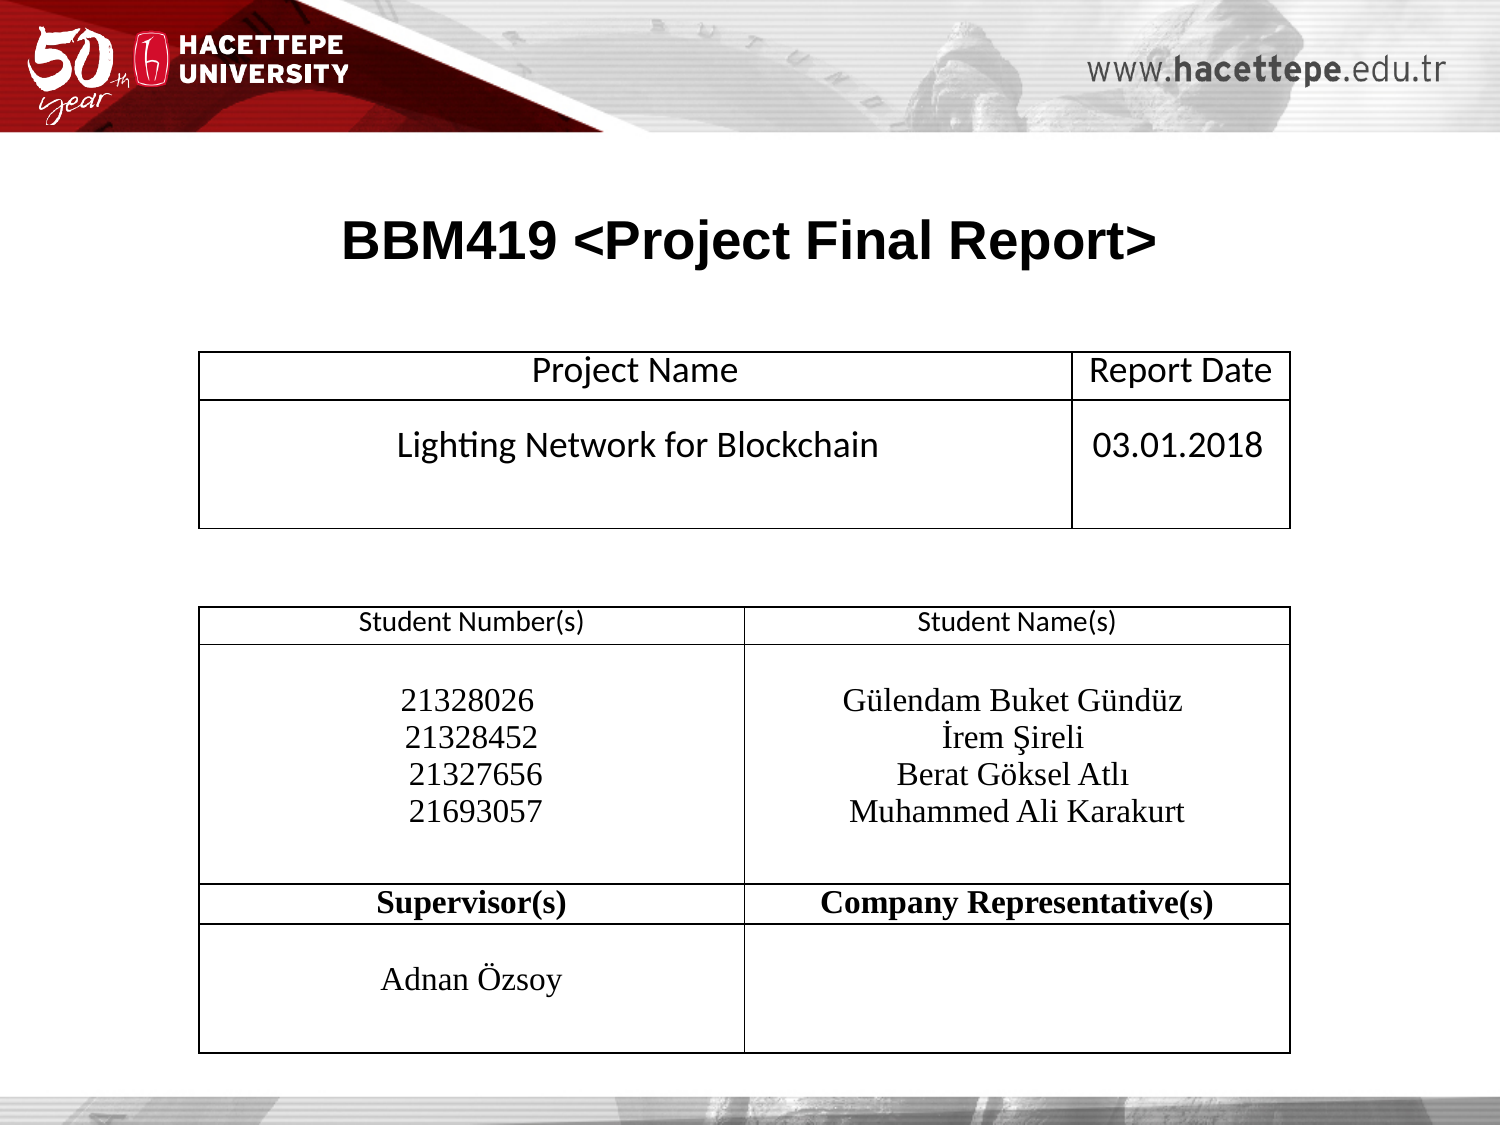

BBM419 <Project Final Report>
| Project Name | Report Date |
| --- | --- |
| Lighting Network for Blockchain | 03.01.2018 |
| Student Number(s) | Student Name(s) |
| --- | --- |
| 21328026 21328452 21327656 21693057 | Gülendam Buket Gündüz İrem Şireli Berat Göksel Atlı Muhammed Ali Karakurt |
| Supervisor(s) | Company Representative(s) |
| Adnan Özsoy |  |